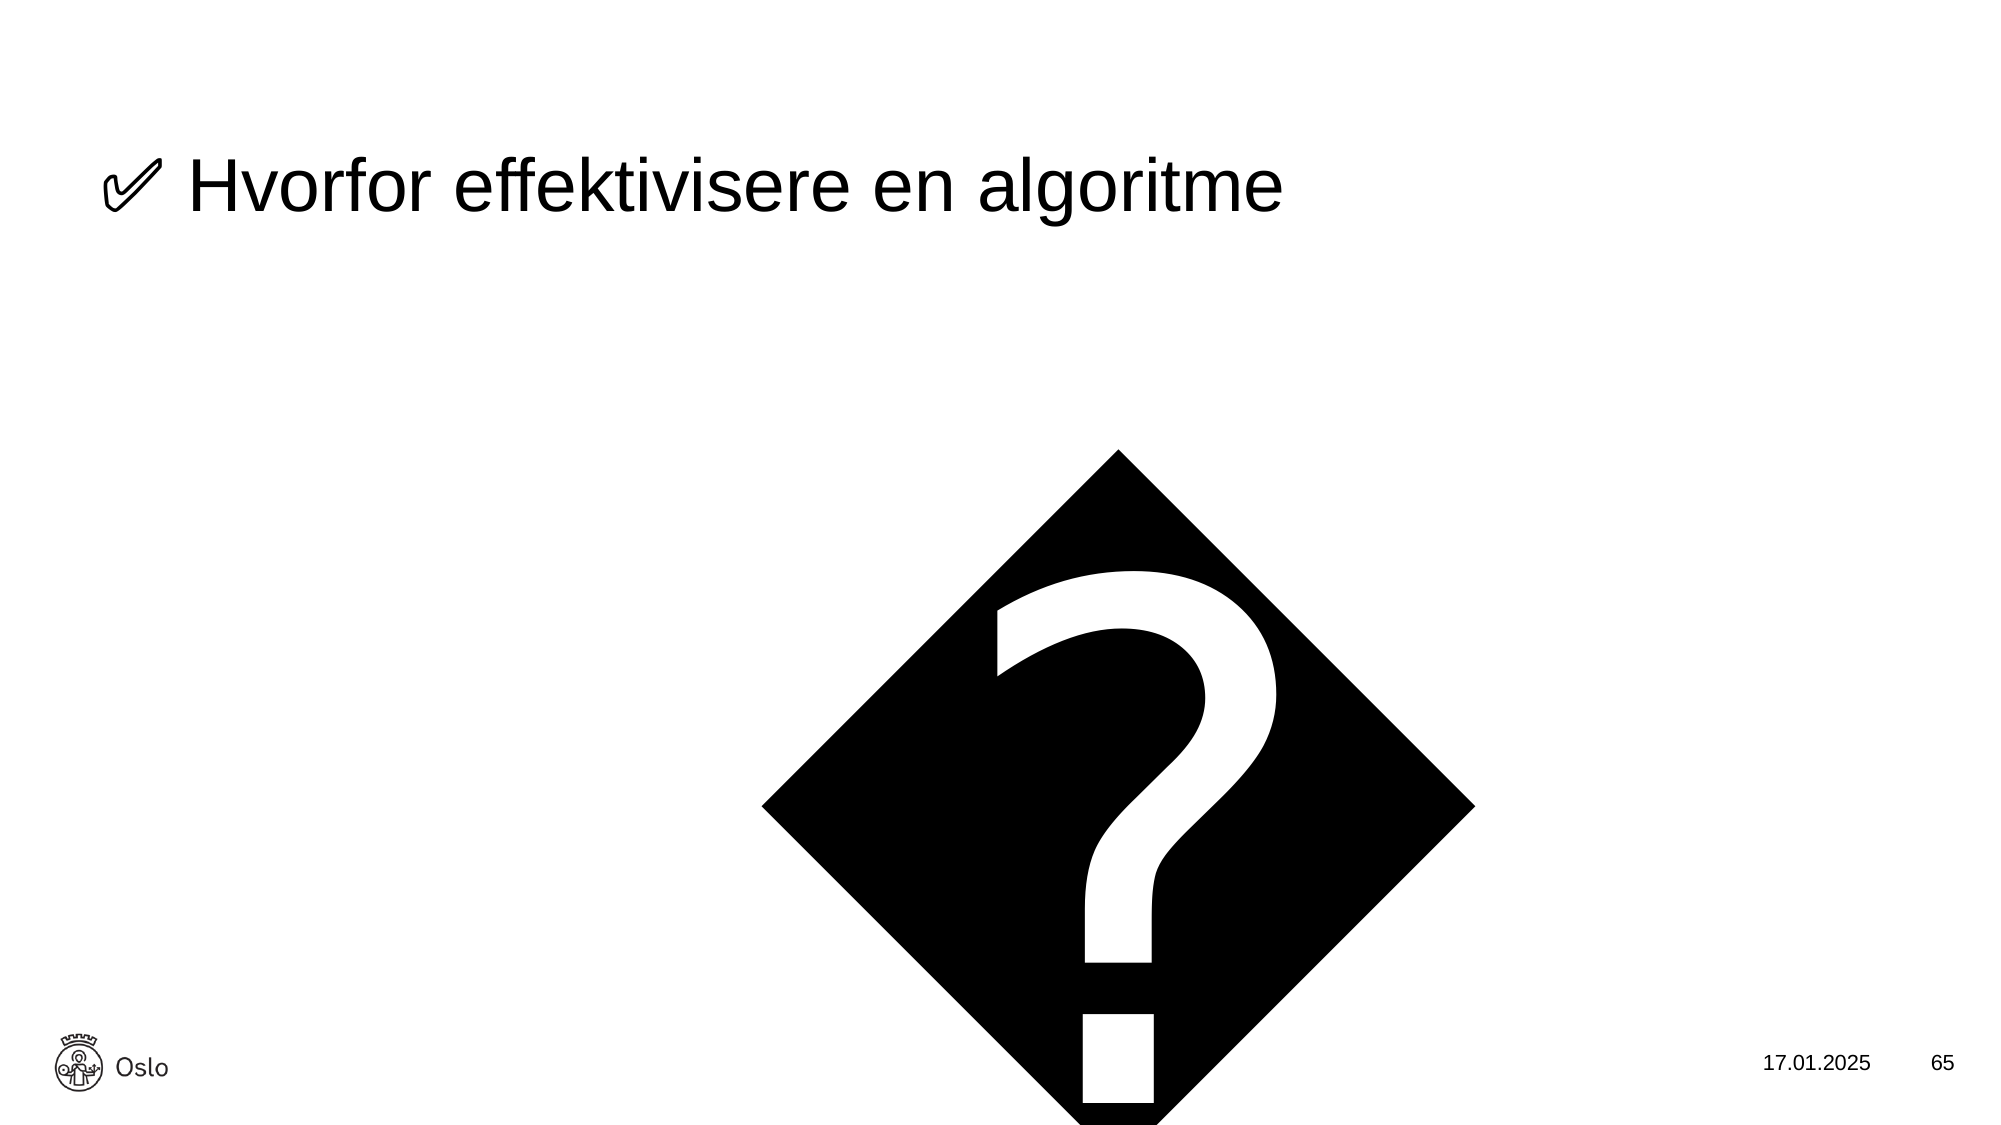

✅ Hvorfor effektivisere en algoritme
# 💪
17.01.2025
65